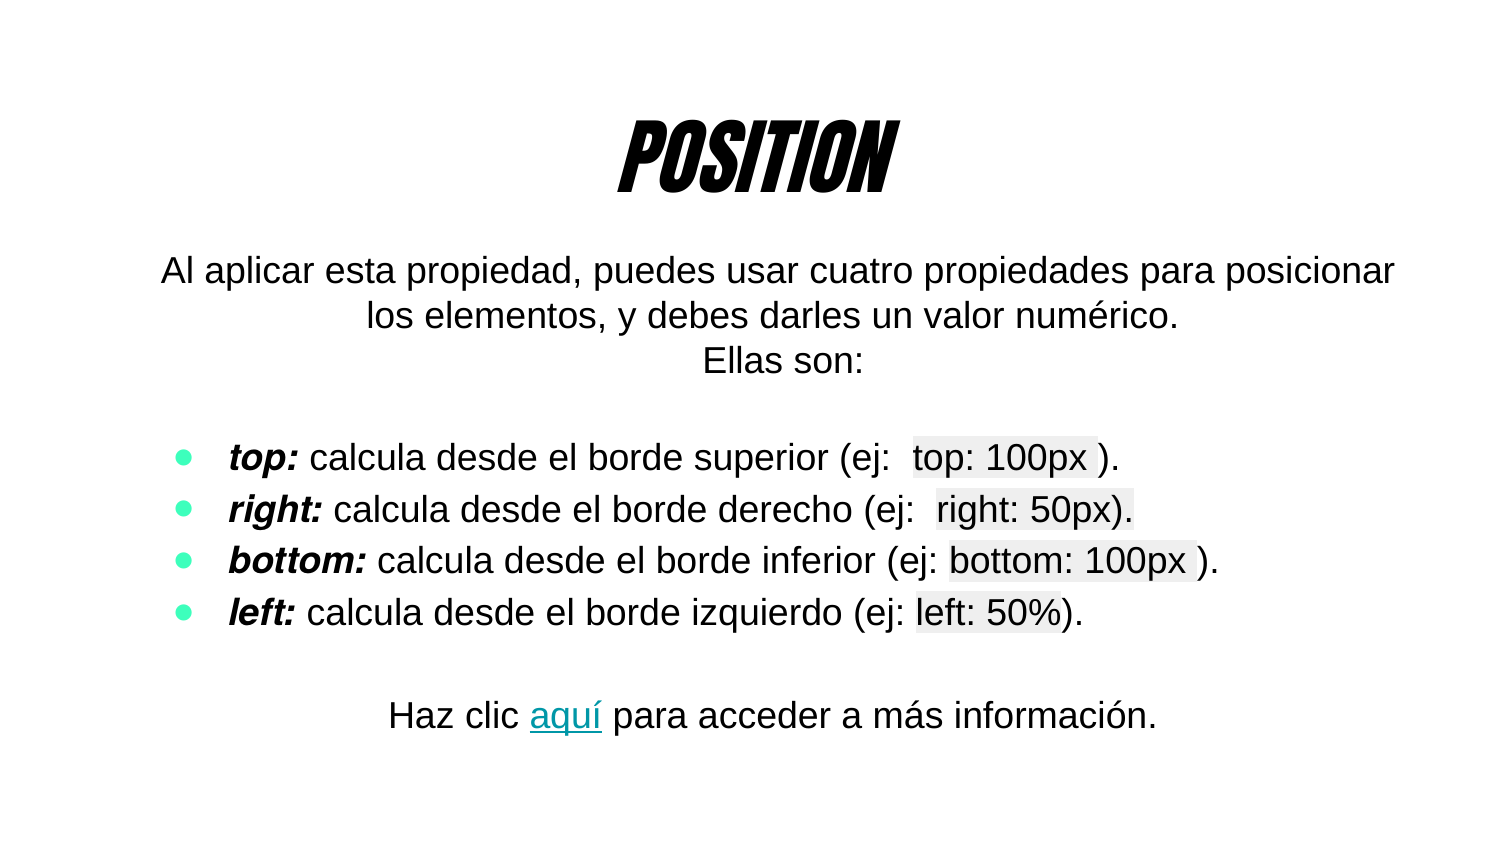

POSITION
Al aplicar esta propiedad, puedes usar cuatro propiedades para posicionar los elementos, y debes darles un valor numérico.
 Ellas son:

top: calcula desde el borde superior (ej:  top: 100px ).
right: calcula desde el borde derecho (ej:  right: 50px).
bottom: calcula desde el borde inferior (ej: bottom: 100px ).
left: calcula desde el borde izquierdo (ej: left: 50%).

Haz clic aquí para acceder a más información.